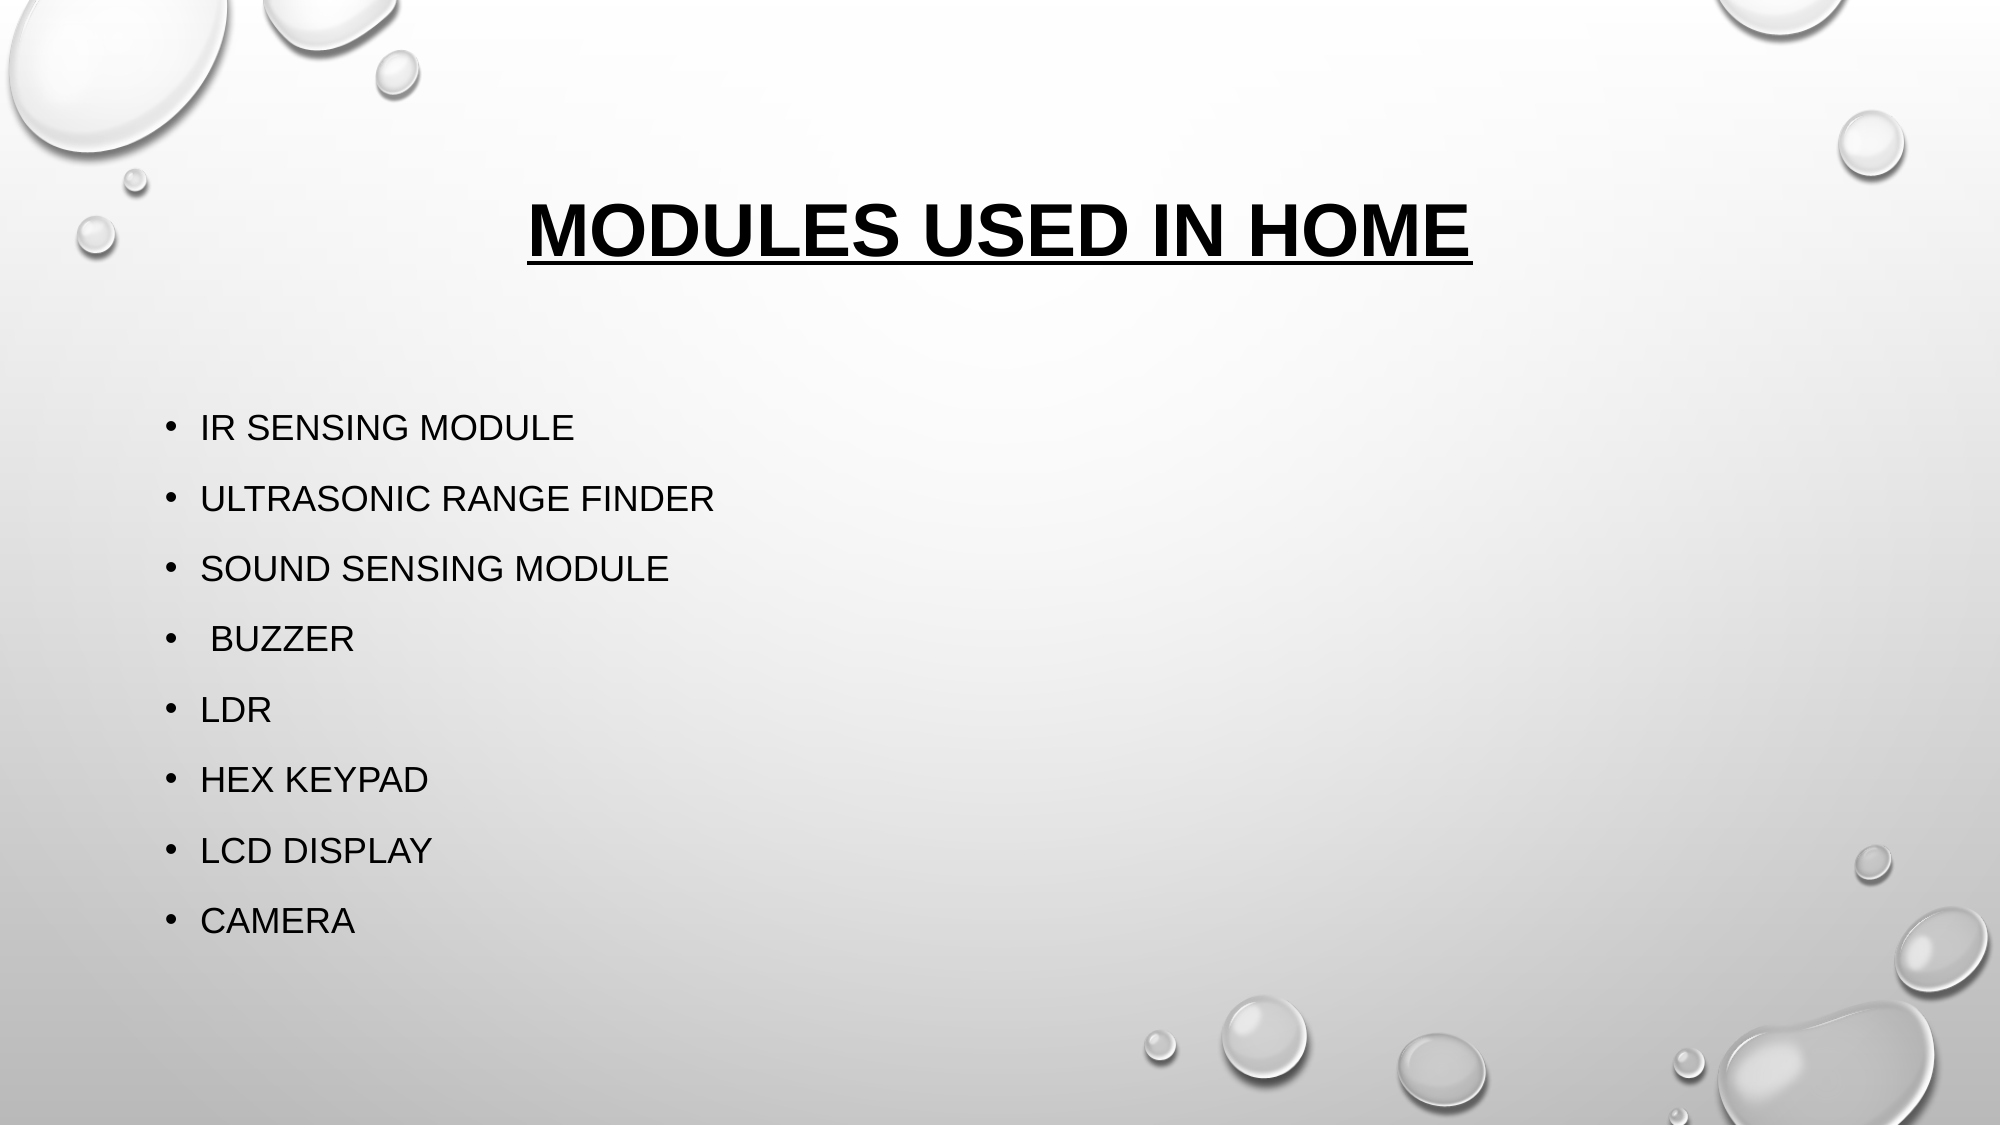

# Modules Used In Home
IR Sensing Module
Ultrasonic Range Finder
Sound Sensing Module
 Buzzer
LDR
Hex Keypad
LCD Display
Camera